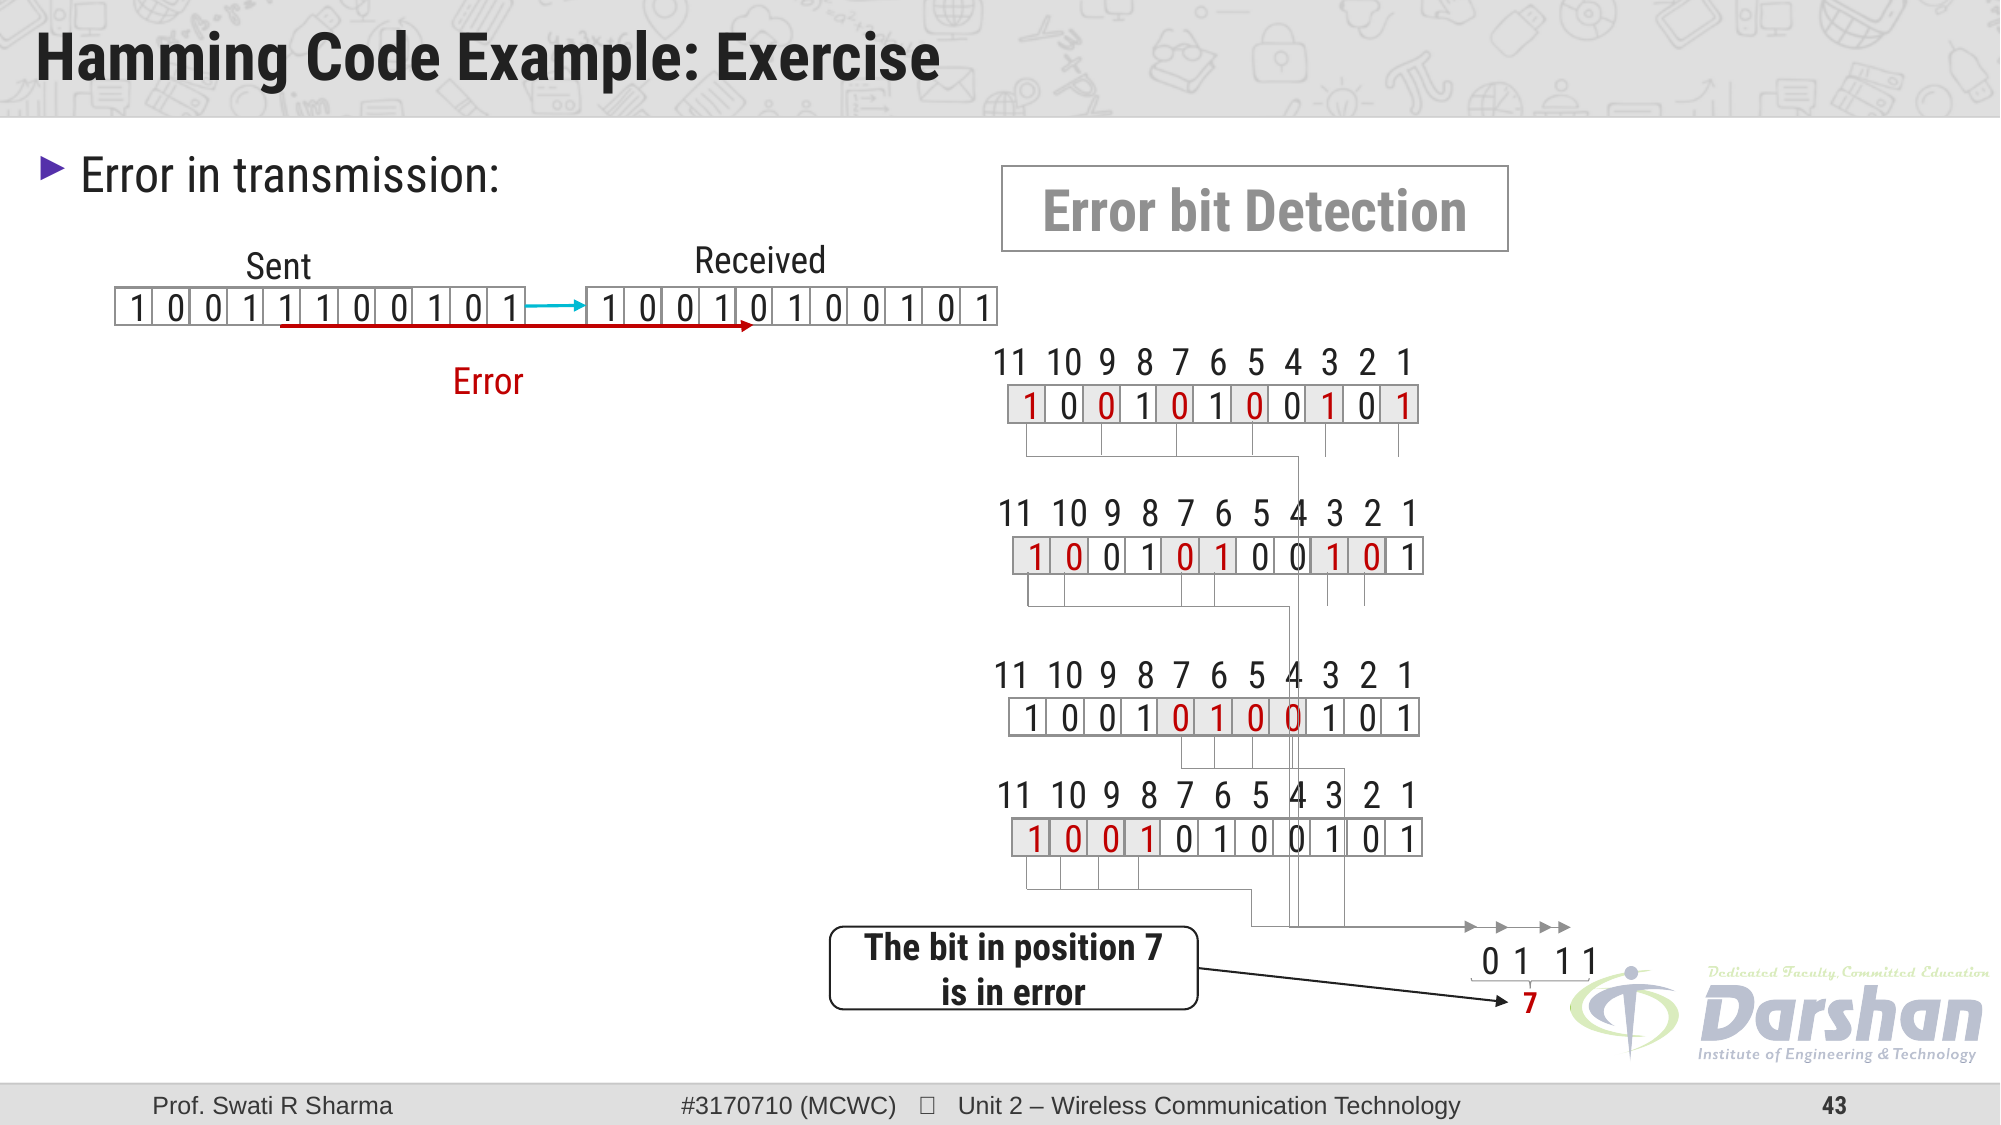

# Hamming Code Example: Exercise
Error in transmission:

Error bit Detection
Received
Sent
1
0
1
1
0
0
1
0
1
0
0
1
0
1
1
0
0
1
1
1
0
0
11
10
3
2
1
9
8
7
6
5
4
Error
1
0
0
1
0
1
0
0
1
0
1
11
10
3
2
1
9
8
7
6
5
4
1
0
0
1
0
1
0
0
1
0
1
11
10
3
2
1
9
8
7
6
5
4
1
0
0
1
0
1
0
0
1
0
1
11
10
3
2
1
9
8
7
6
5
4
1
0
0
1
0
1
0
0
1
0
1

The bit in position 7 is in error
0
1
1
1
7